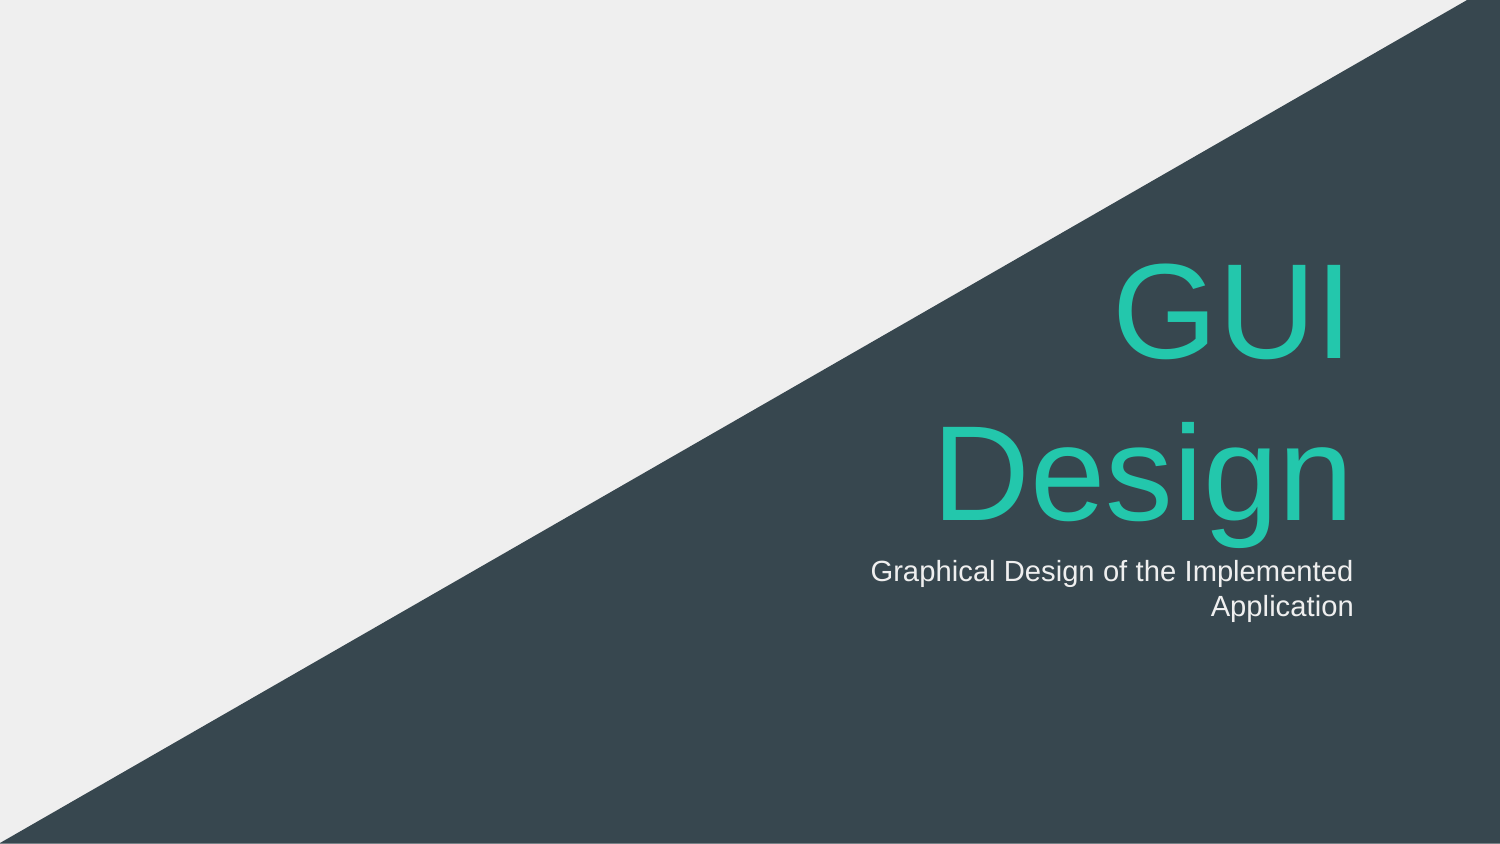

# GUI Design
Graphical Design of the Implemented Application